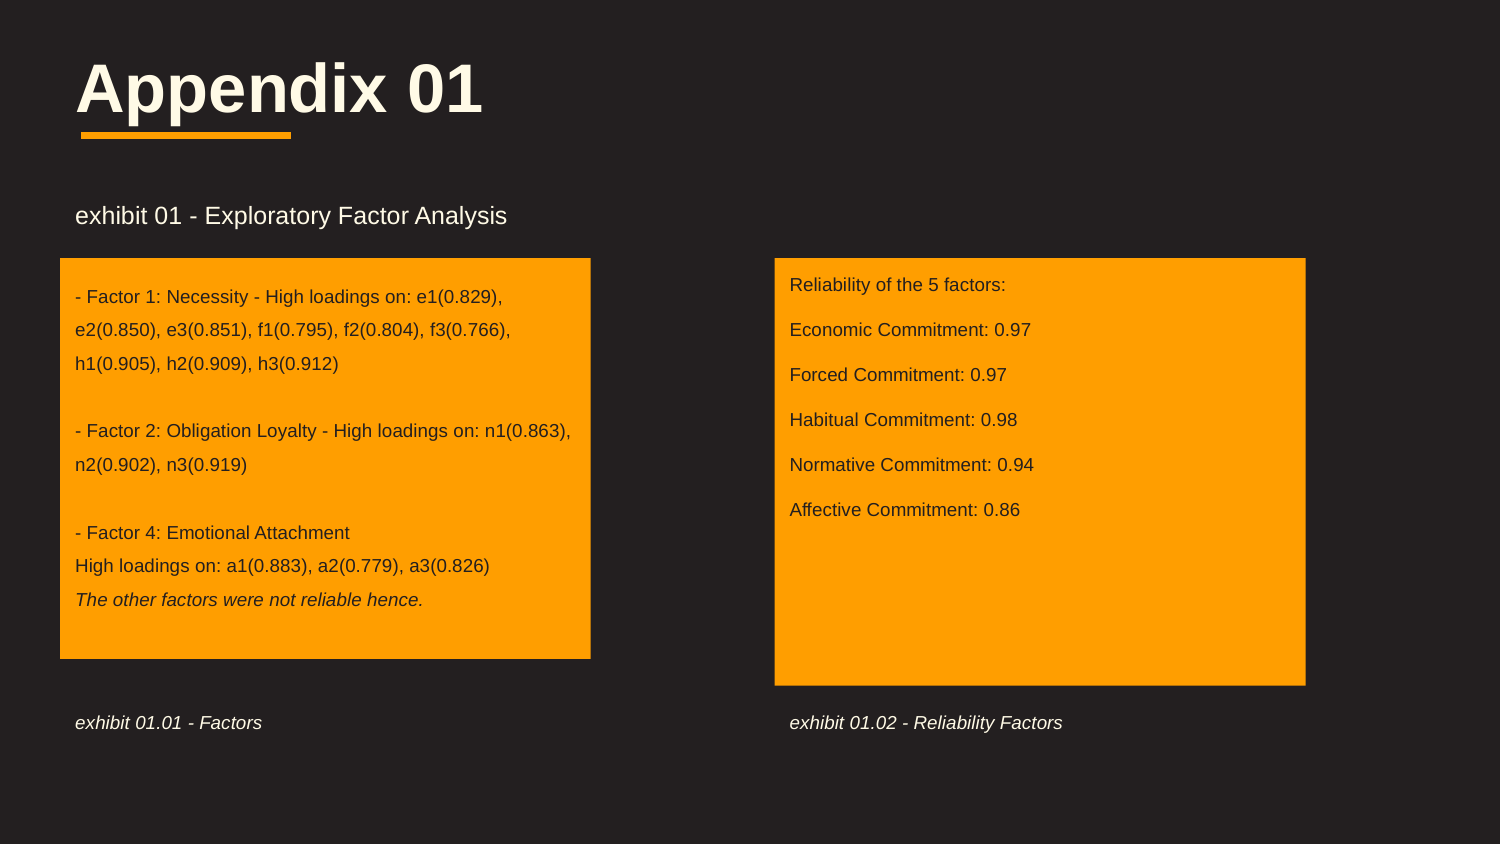

Appendix 01
exhibit 01 - Exploratory Factor Analysis
- Factor 1: Necessity - High loadings on: e1(0.829), e2(0.850), e3(0.851), f1(0.795), f2(0.804), f3(0.766), h1(0.905), h2(0.909), h3(0.912)

- Factor 2: Obligation Loyalty - High loadings on: n1(0.863), n2(0.902), n3(0.919)

- Factor 4: Emotional Attachment
High loadings on: a1(0.883), a2(0.779), a3(0.826)
The other factors were not reliable hence.

Reliability of the 5 factors:

Economic Commitment: 0.97

Forced Commitment: 0.97

Habitual Commitment: 0.98

Normative Commitment: 0.94

Affective Commitment: 0.86

exhibit 01.01 - Factors
exhibit 01.02 - Reliability Factors